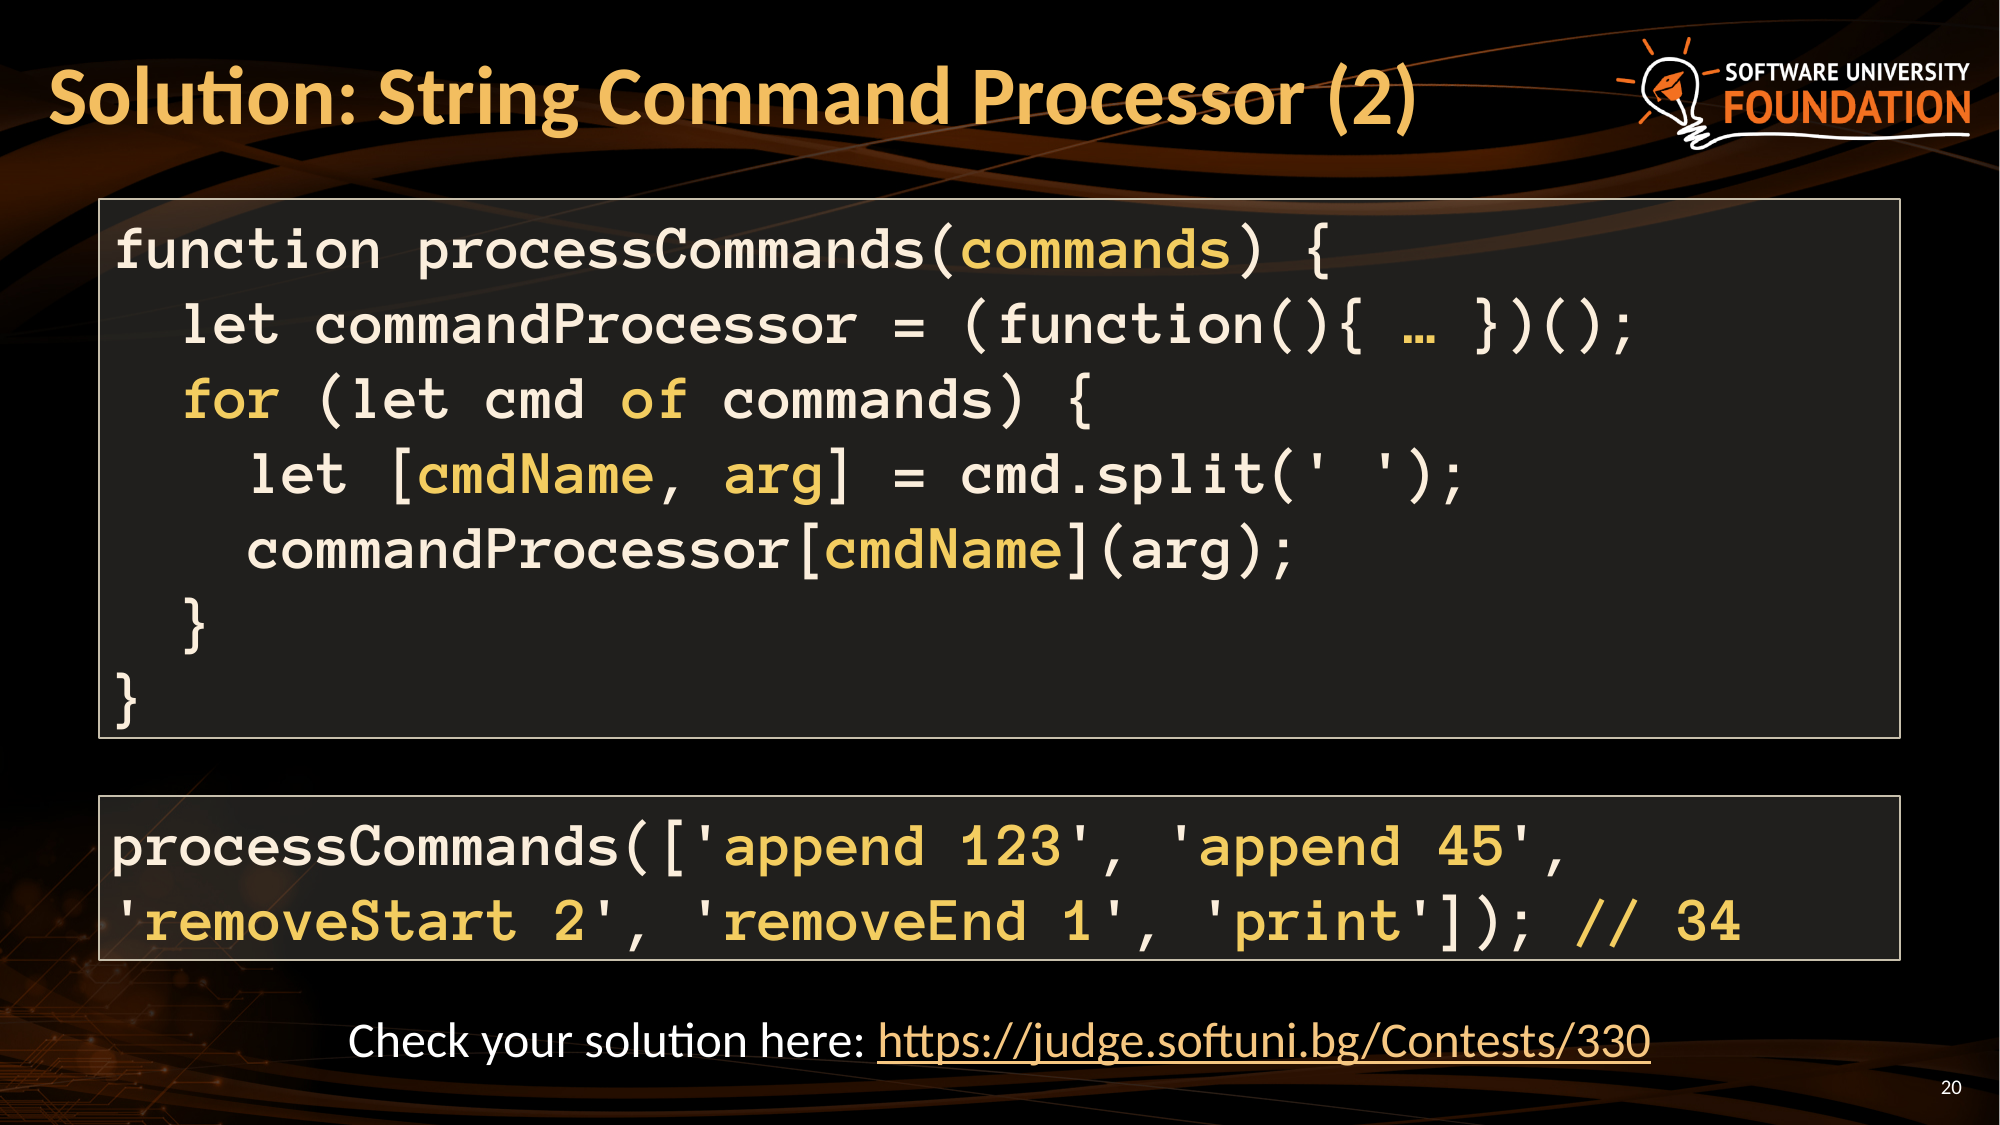

# Solution: String Command Processor (2)
function processCommands(commands) {
  let commandProcessor = (function(){ … })();
  for (let cmd of commands) {
    let [cmdName, arg] = cmd.split(' ');
    commandProcessor[cmdName](arg);
  }
}
processCommands(['append 123', 'append 45', 'removeStart 2', 'removeEnd 1', 'print']); // 34
Check your solution here: https://judge.softuni.bg/Contests/330
20